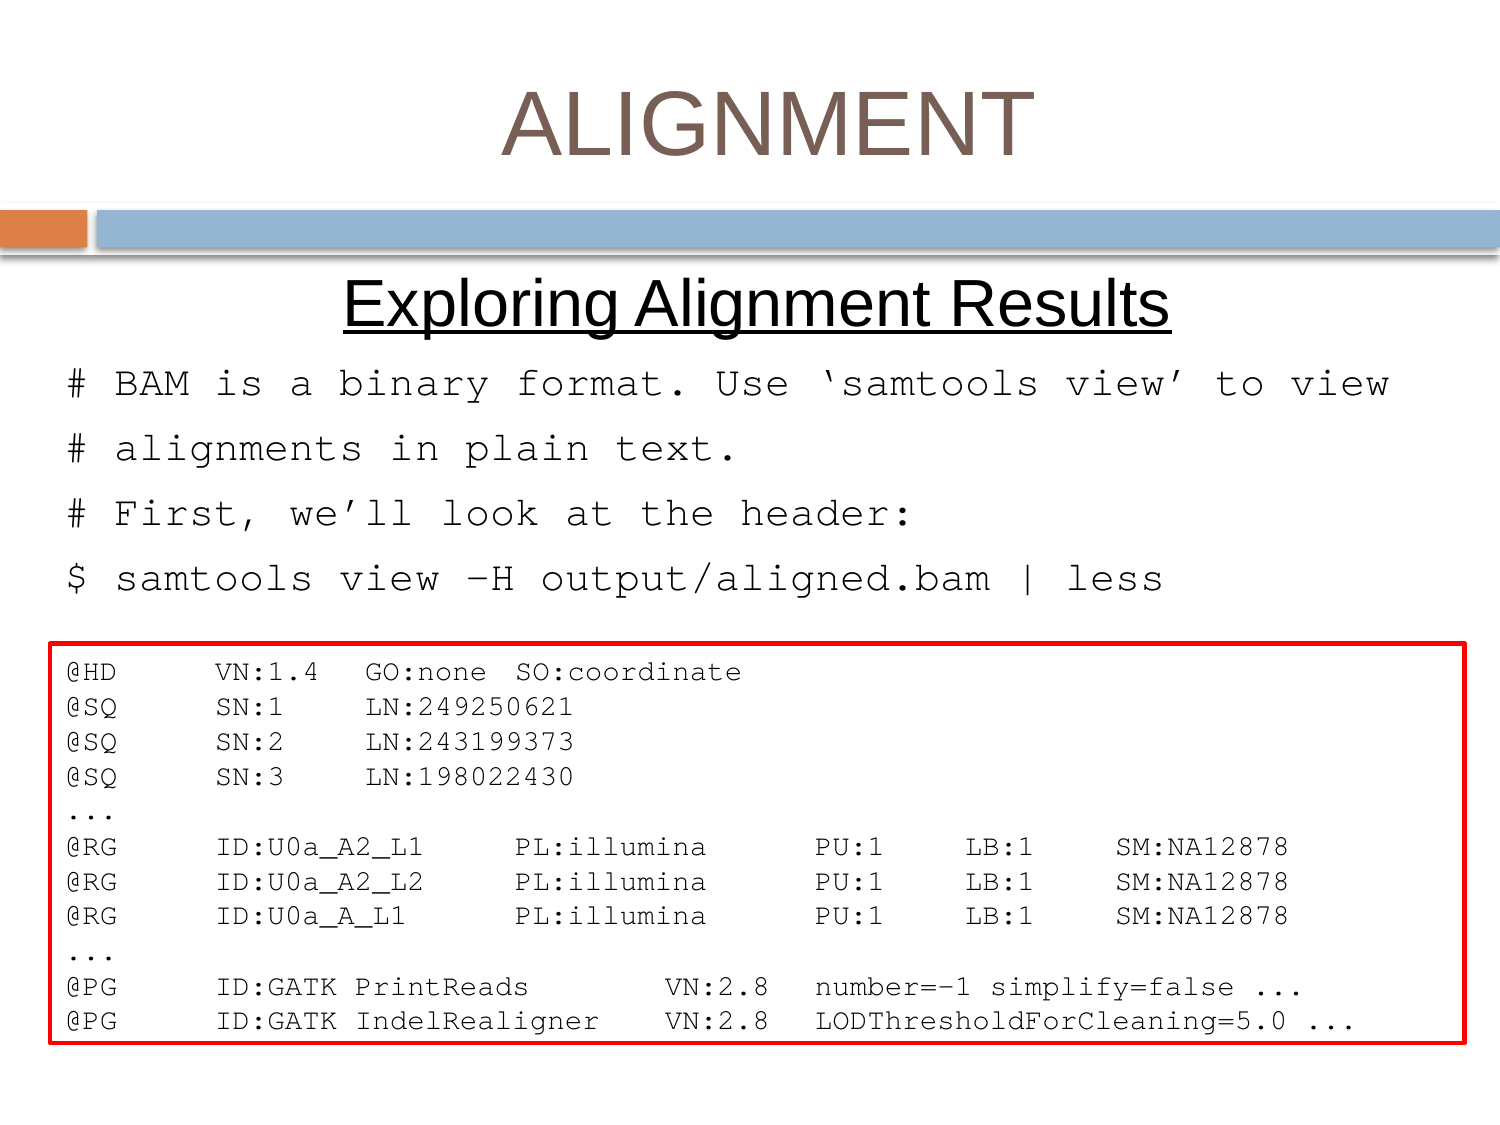

# ALIGNMENT
Exploring Alignment Results
# BAM is a binary format. Use ‘samtools view’ to view
# alignments in plain text.
# First, we’ll look at the header:
$ samtools view -H output/aligned.bam | less

@HD	VN:1.4	GO:none	SO:coordinate
@SQ	SN:1	LN:249250621
@SQ	SN:2	LN:243199373
@SQ	SN:3	LN:198022430
...
@RG	ID:U0a_A2_L1	PL:illumina	PU:1	LB:1	SM:NA12878
@RG	ID:U0a_A2_L2	PL:illumina	PU:1	LB:1	SM:NA12878
@RG	ID:U0a_A_L1	PL:illumina	PU:1	LB:1	SM:NA12878
...
@PG	ID:GATK PrintReads	VN:2.8	number=-1 simplify=false ...
@PG	ID:GATK IndelRealigner	VN:2.8	LODThresholdForCleaning=5.0 ...